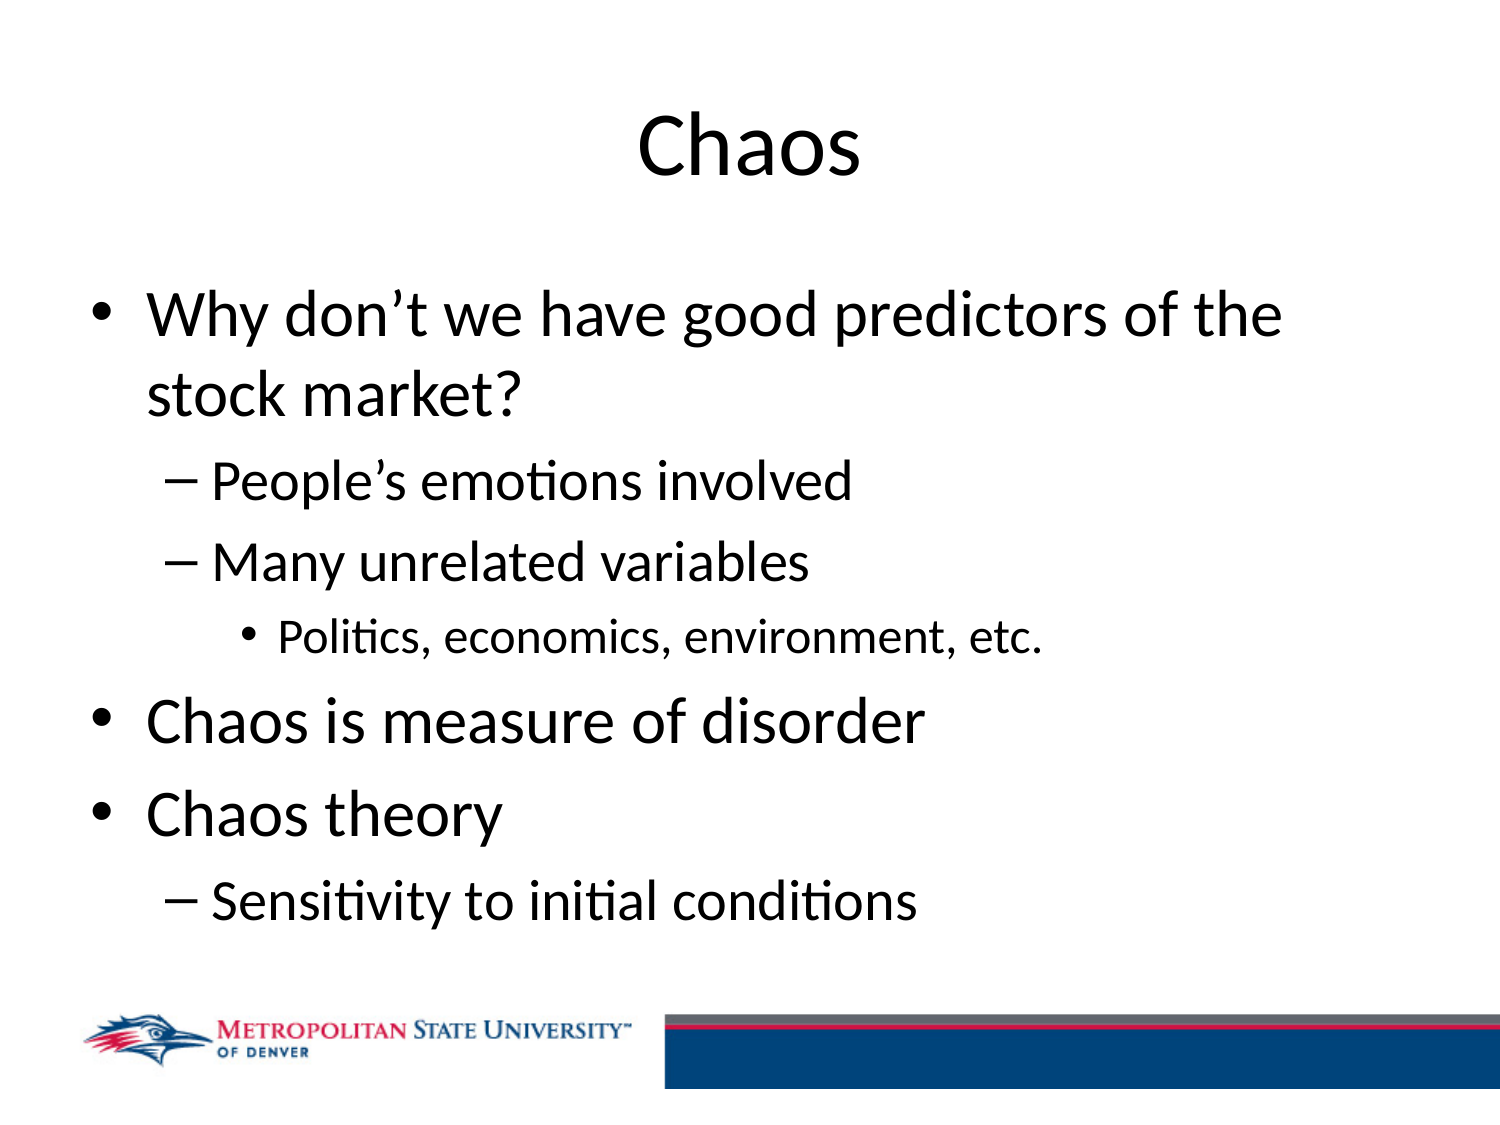

# Chaos
Why don’t we have good predictors of the stock market?
People’s emotions involved
Many unrelated variables
Politics, economics, environment, etc.
Chaos is measure of disorder
Chaos theory
Sensitivity to initial conditions